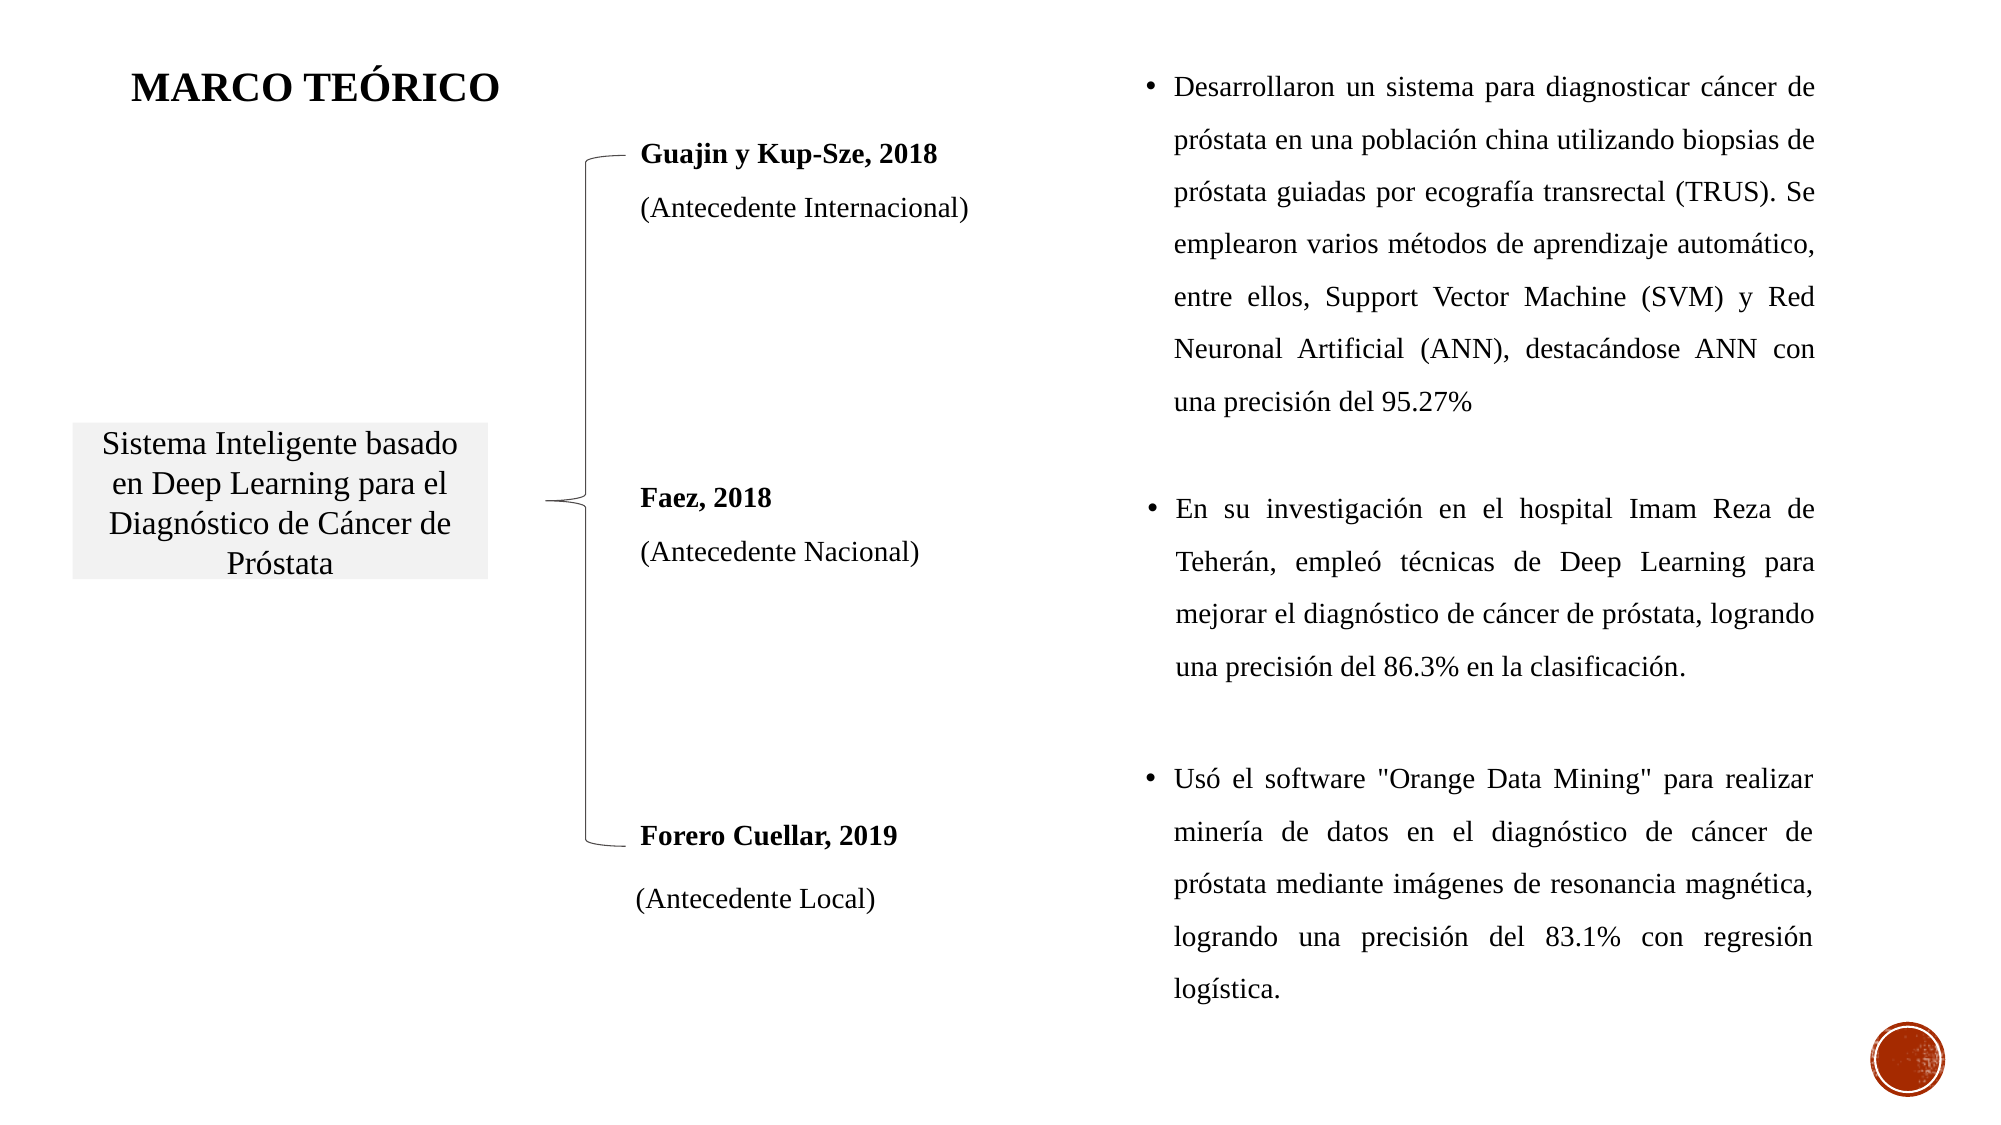

Desarrollaron un sistema para diagnosticar cáncer de próstata en una población china utilizando biopsias de próstata guiadas por ecografía transrectal (TRUS). Se emplearon varios métodos de aprendizaje automático, entre ellos, Support Vector Machine (SVM) y Red Neuronal Artificial (ANN), destacándose ANN con una precisión del 95.27%​
MARCO TEÓRICO
Guajin y Kup-Sze, 2018

(Antecedente Internacional)
Sistema Inteligente basado en Deep Learning para el Diagnóstico de Cáncer de Próstata
En su investigación en el hospital Imam Reza de Teherán, empleó técnicas de Deep Learning para mejorar el diagnóstico de cáncer de próstata, logrando una precisión del 86.3% en la clasificación​.
Faez, 2018
(Antecedente Nacional)
Usó el software "Orange Data Mining" para realizar minería de datos en el diagnóstico de cáncer de próstata mediante imágenes de resonancia magnética, logrando una precisión del 83.1% con regresión logística.
Forero Cuellar, 2019
(Antecedente Local)